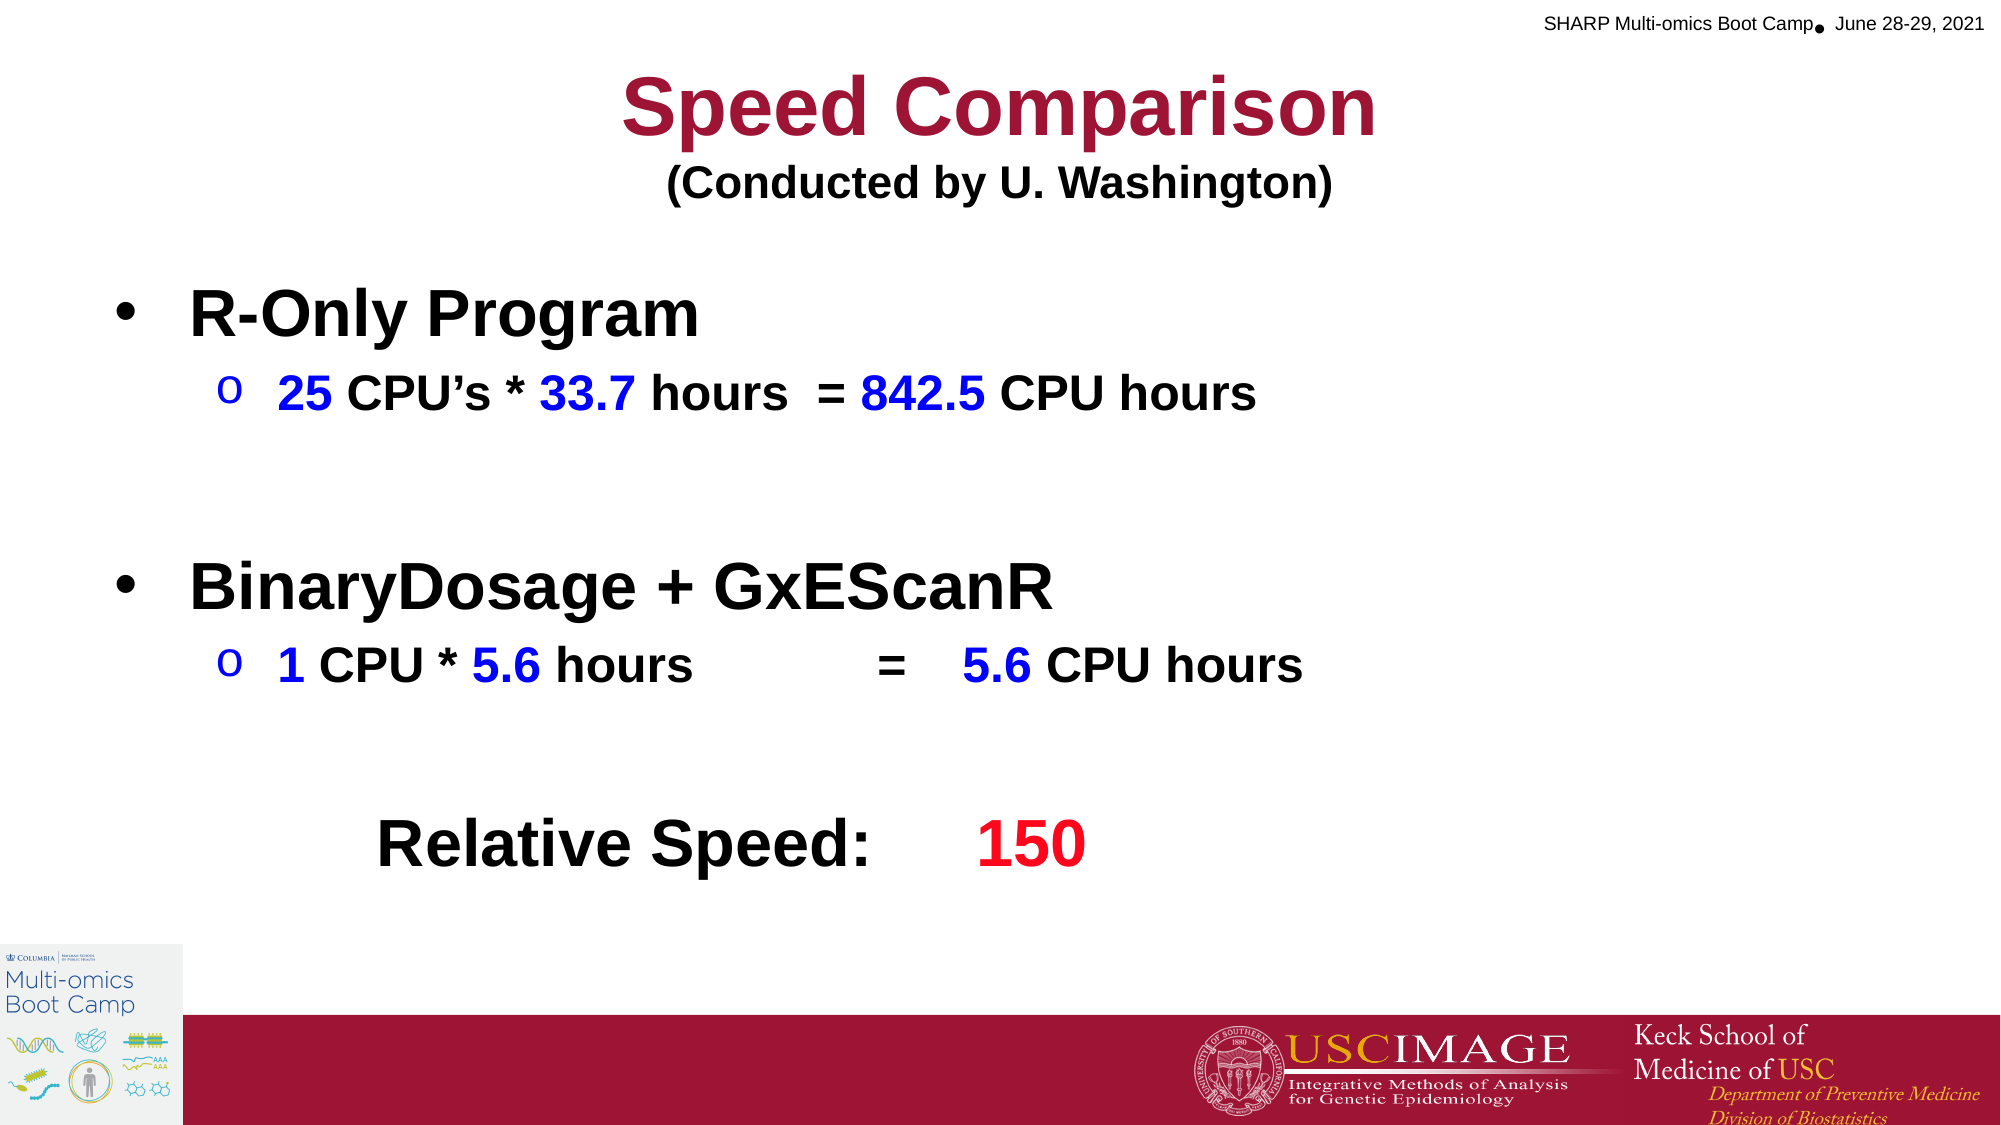

# Speed Comparison (Conducted by U. Washington)
R-Only Program
25 CPU’s * 33.7 hours  = 842.5 CPU hours

BinaryDosage + GxEScanR
1 CPU * 5.6 hours 		=    5.6 CPU hours

	  Relative Speed: 	  150